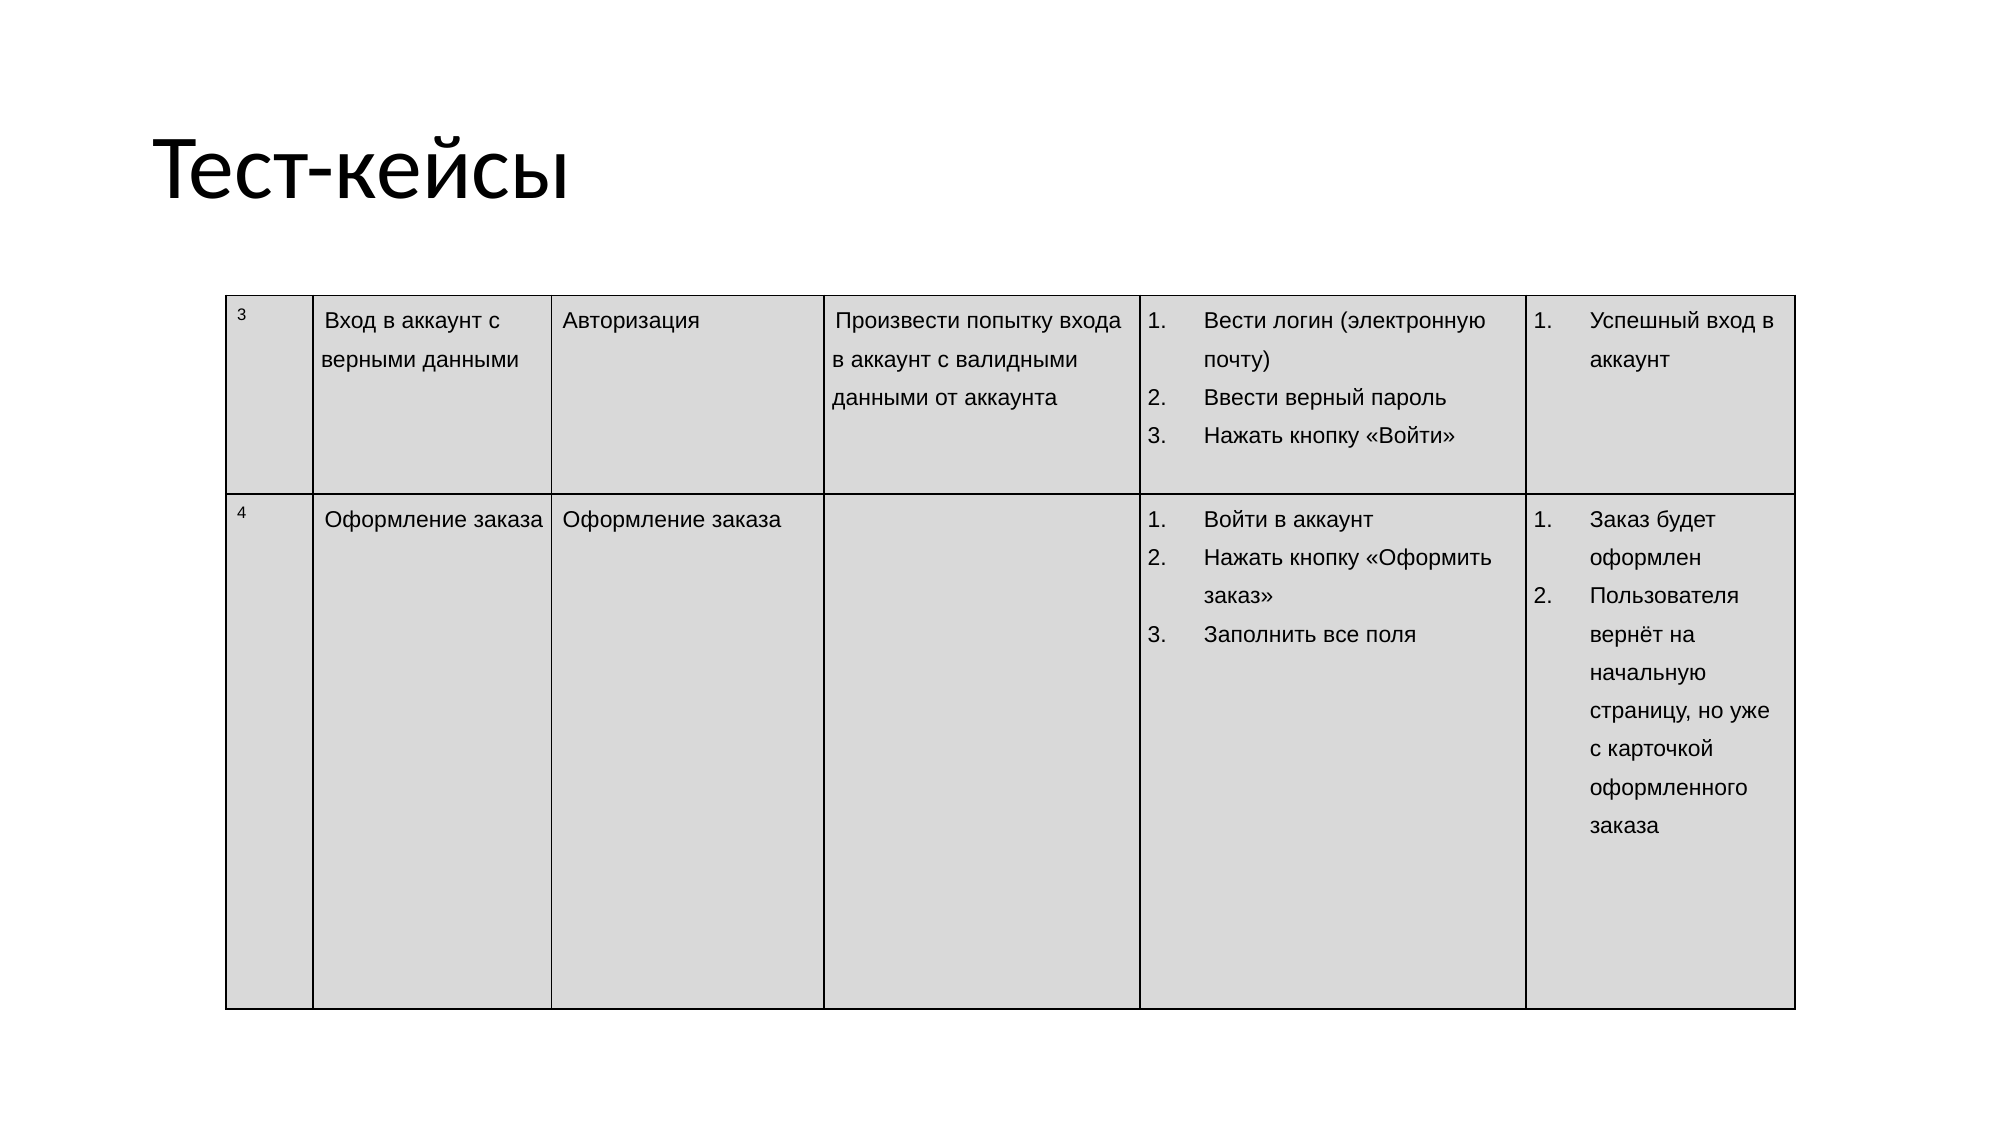

# Тест-кейсы
| 3 | Вход в аккаунт с верными данными | Авторизация | Произвести попытку входа в аккаунт с валидными данными от аккаунта | Вести логин (электронную почту) Ввести верный пароль Нажать кнопку «Войти» | Успешный вход в аккаунт |
| --- | --- | --- | --- | --- | --- |
| 4 | Оформление заказа | Оформление заказа |  | Войти в аккаунт Нажать кнопку «Оформить заказ» Заполнить все поля | Заказ будет оформлен Пользователя вернёт на начальную страницу, но уже с карточкой оформленного заказа |